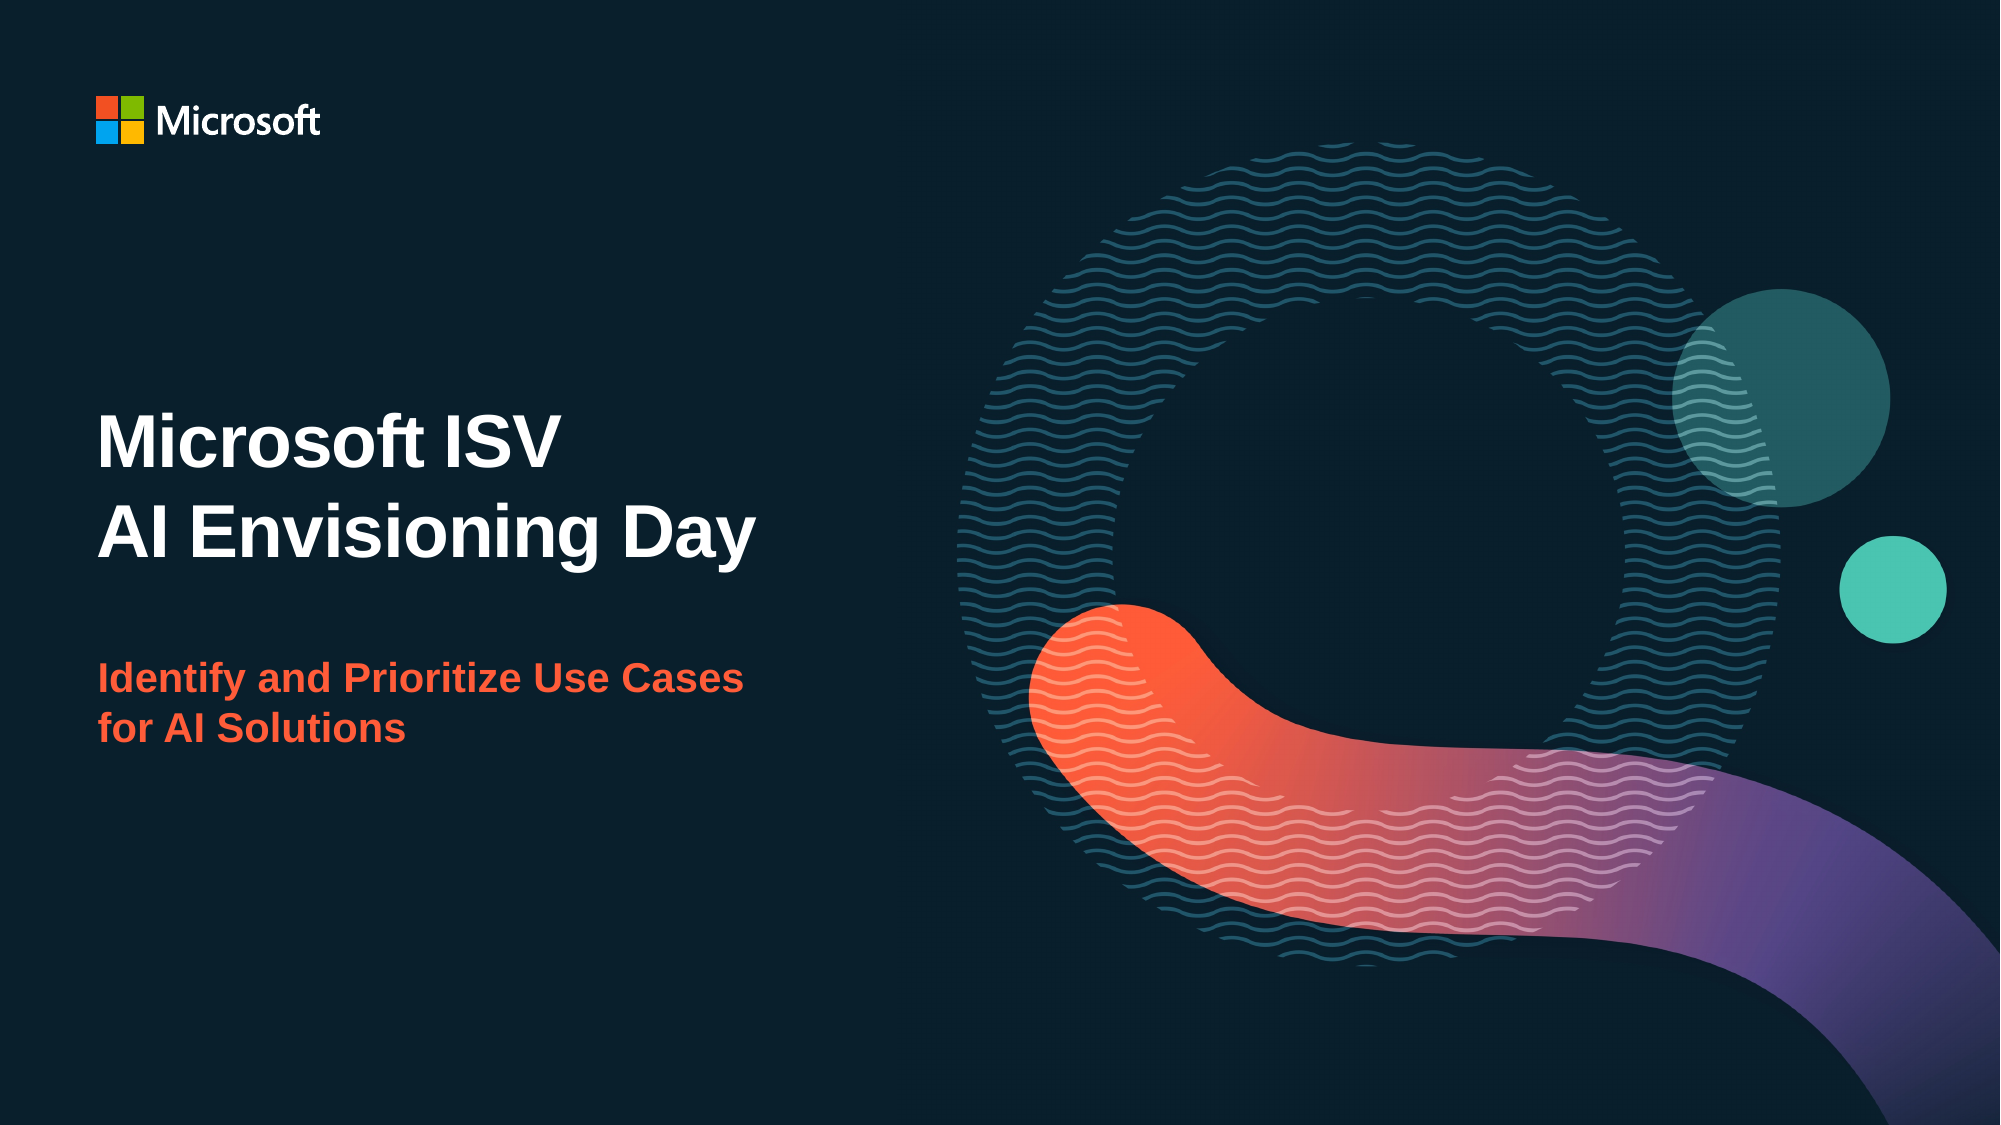

# Microsoft ISV AI Envisioning Day
Identify and Prioritize Use Cases for AI Solutions